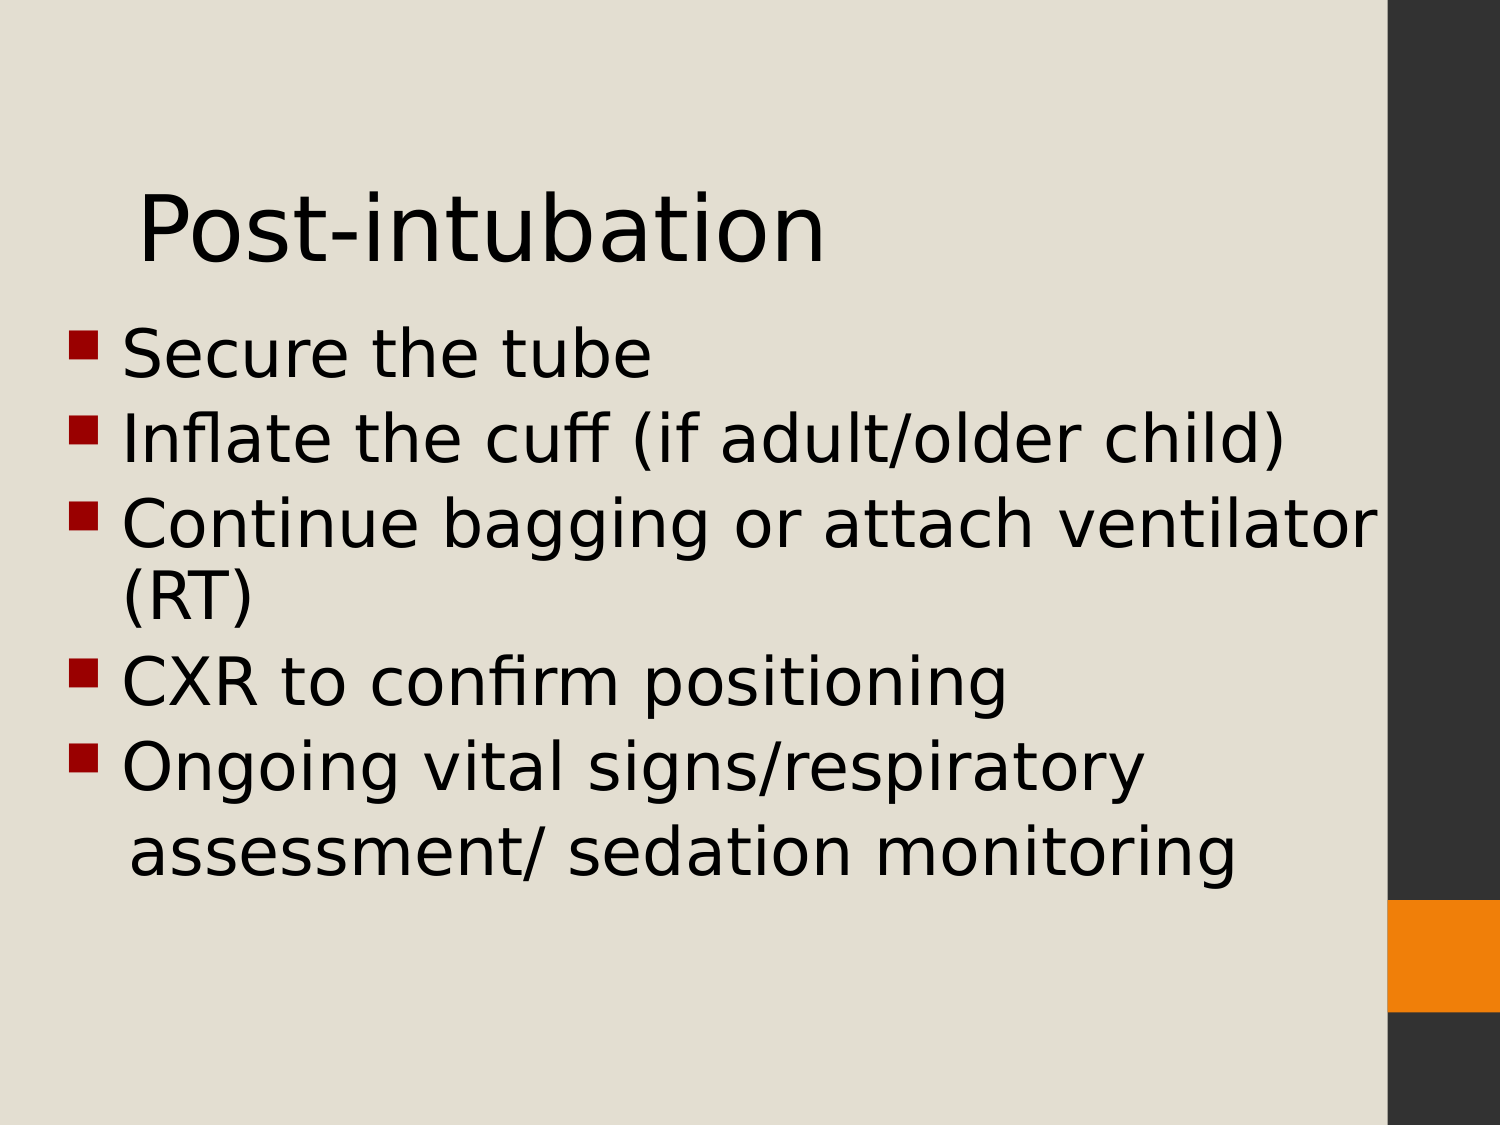

Post-intubation
Secure the tube
Inflate the cuff (if adult/older child)
Continue bagging or attach ventilator (RT)
CXR to confirm positioning
Ongoing vital signs/respiratory
   assessment/ sedation monitoring
City Wide Orientation, June, 2015